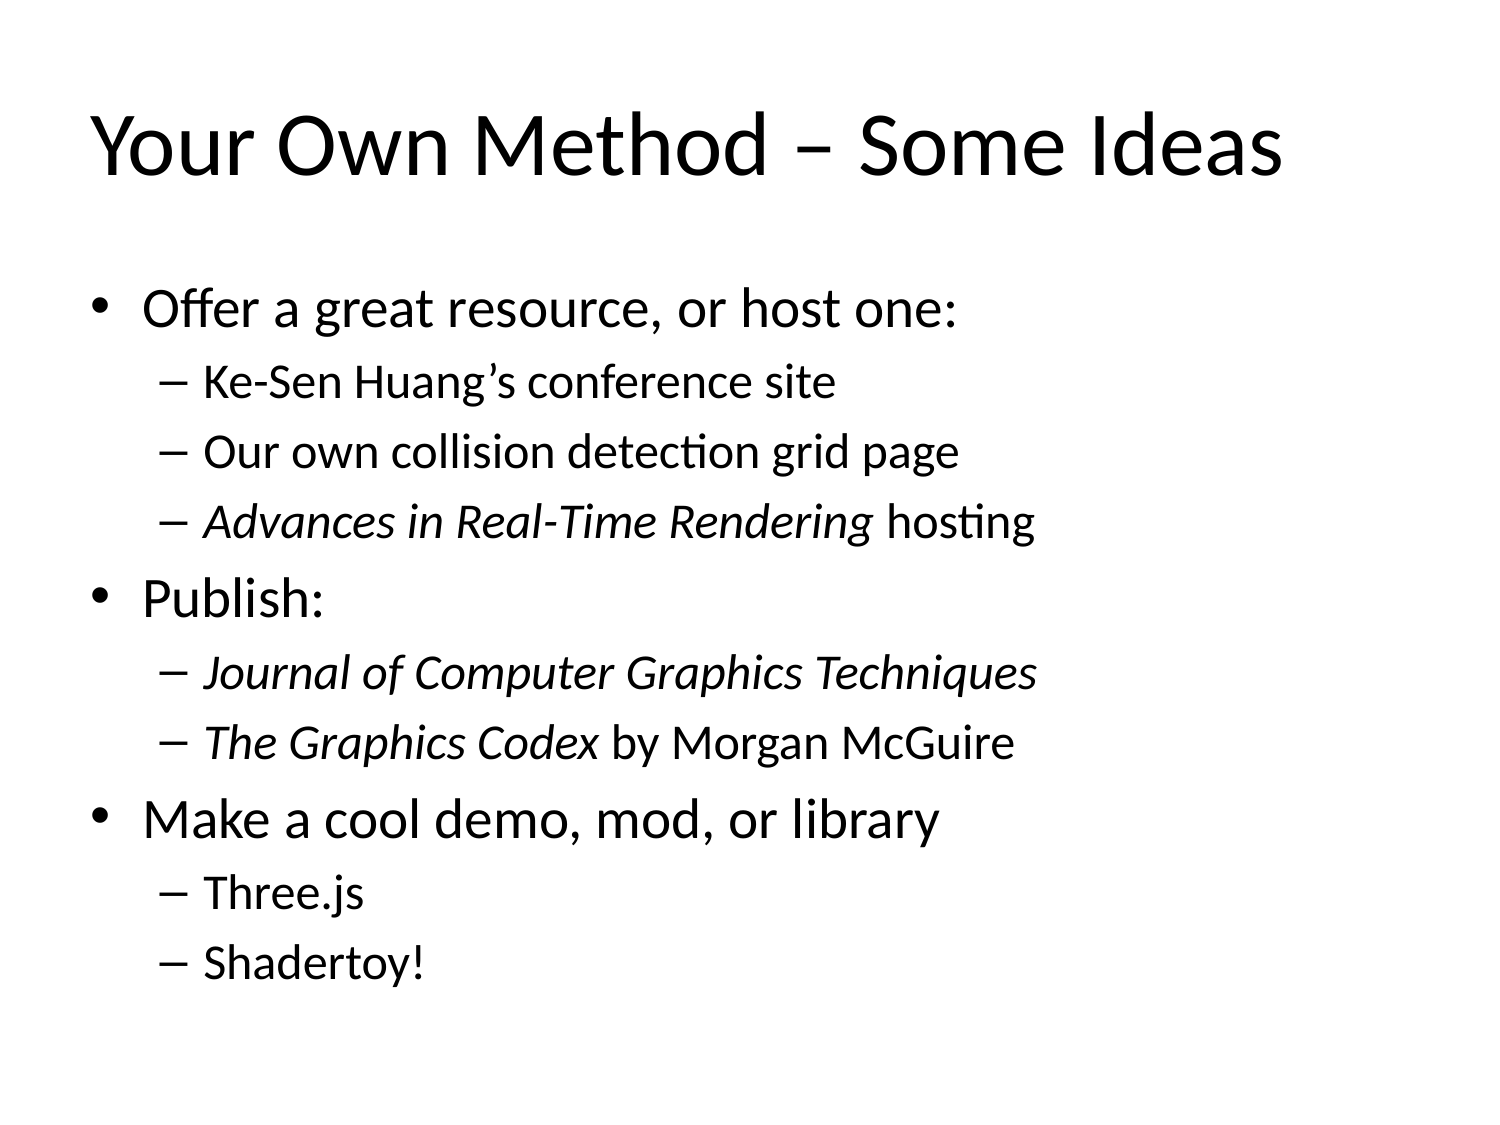

# Your Own Method – Some Ideas
Offer a great resource, or host one:
Ke-Sen Huang’s conference site
Our own collision detection grid page
Advances in Real-Time Rendering hosting
Publish:
Journal of Computer Graphics Techniques
The Graphics Codex by Morgan McGuire
Make a cool demo, mod, or library
Three.js
Shadertoy!